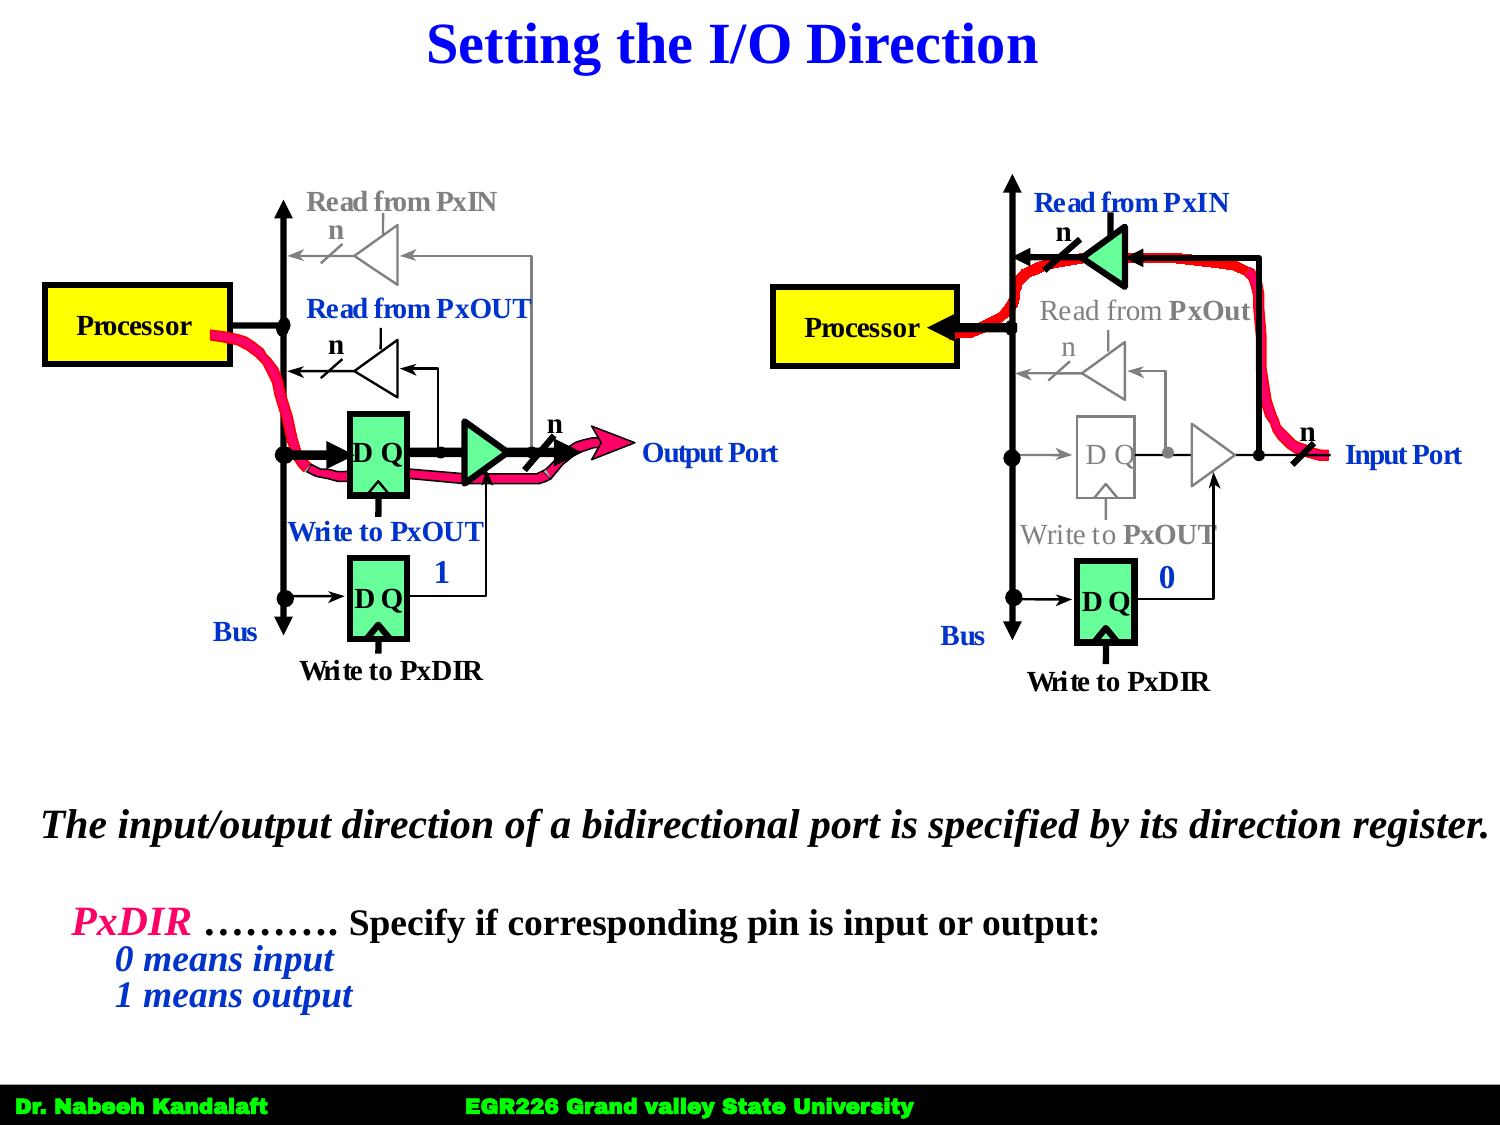

# Setting the I/O Direction

R
e
a
d

f
r
o
m

P
x
I
N

n

R
e
a
d

f
r
o
m

P
x
O
u
t

P
r
o
c
e
s
s
o
r

n

n

D

Q
I
n
p
u
t

P
o
r
t

W
r
i
t
e

t
o

P
x
O
U
T
0

D

Q

B
u
s

W
r
i
t
e

t
o

P
x
D
I
R
R
e
a
d

f
r
o
m

P
x
I
N

n

R
e
a
d

f
r
o
m

P
x
O
U
T
P
r
o
c
e
s
s
o
r

n

n

D

Q
O
u
t
p
u
t

P
o
r
t

W
r
i
t
e

t
o

P
x
O
U
T
1

D

Q

B
u
s

W
r
i
t
e

t
o

P
x
D
I
R
The input/output direction of a bidirectional port is specified by its direction register.

   PxDIR ………. Specify if corresponding pin is input or output:
0 means input
1 means output
Dr. Nabeeh Kandalaft		EGR226 Grand valley State University